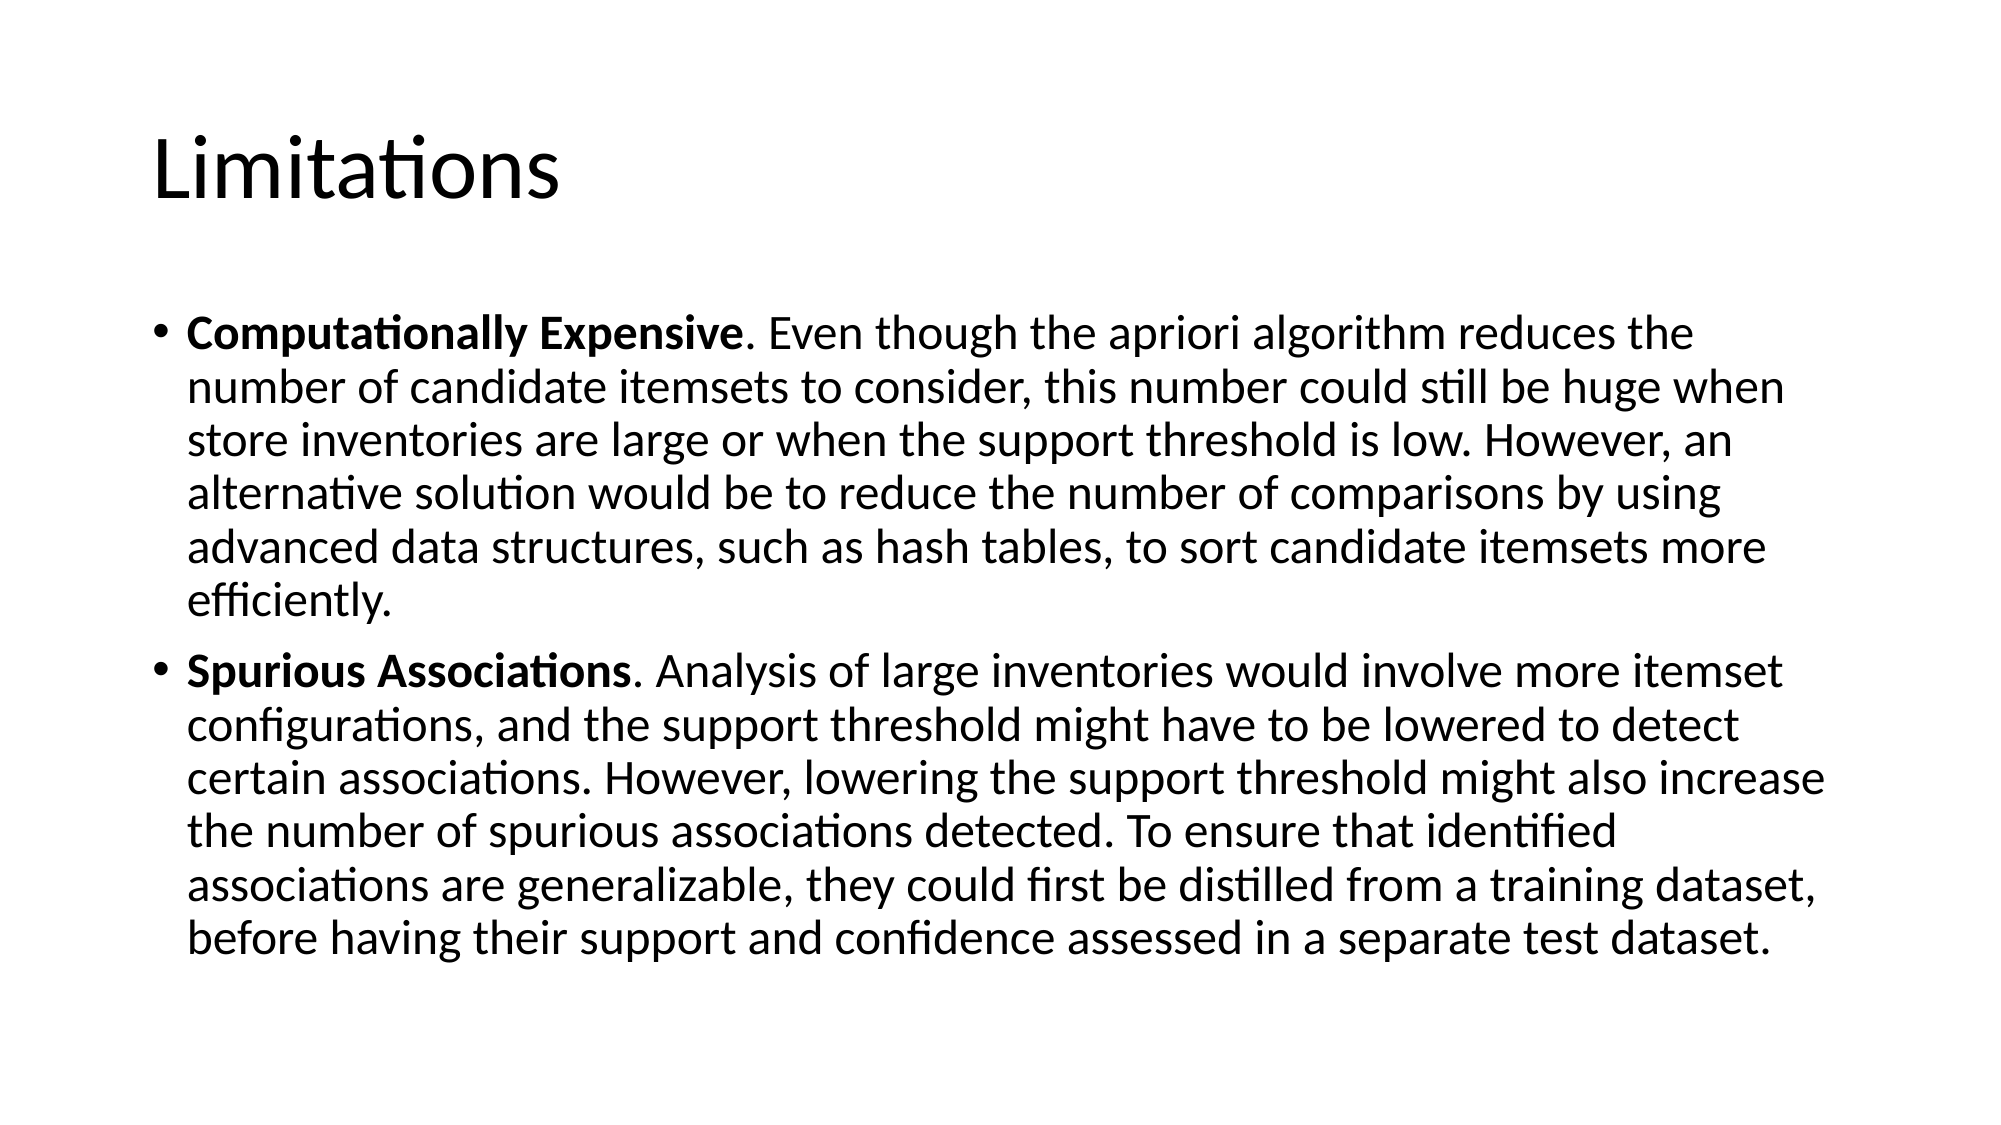

# Limitations
Computationally Expensive. Even though the apriori algorithm reduces the number of candidate itemsets to consider, this number could still be huge when store inventories are large or when the support threshold is low. However, an alternative solution would be to reduce the number of comparisons by using advanced data structures, such as hash tables, to sort candidate itemsets more efficiently.
Spurious Associations. Analysis of large inventories would involve more itemset configurations, and the support threshold might have to be lowered to detect certain associations. However, lowering the support threshold might also increase the number of spurious associations detected. To ensure that identified associations are generalizable, they could first be distilled from a training dataset, before having their support and confidence assessed in a separate test dataset.